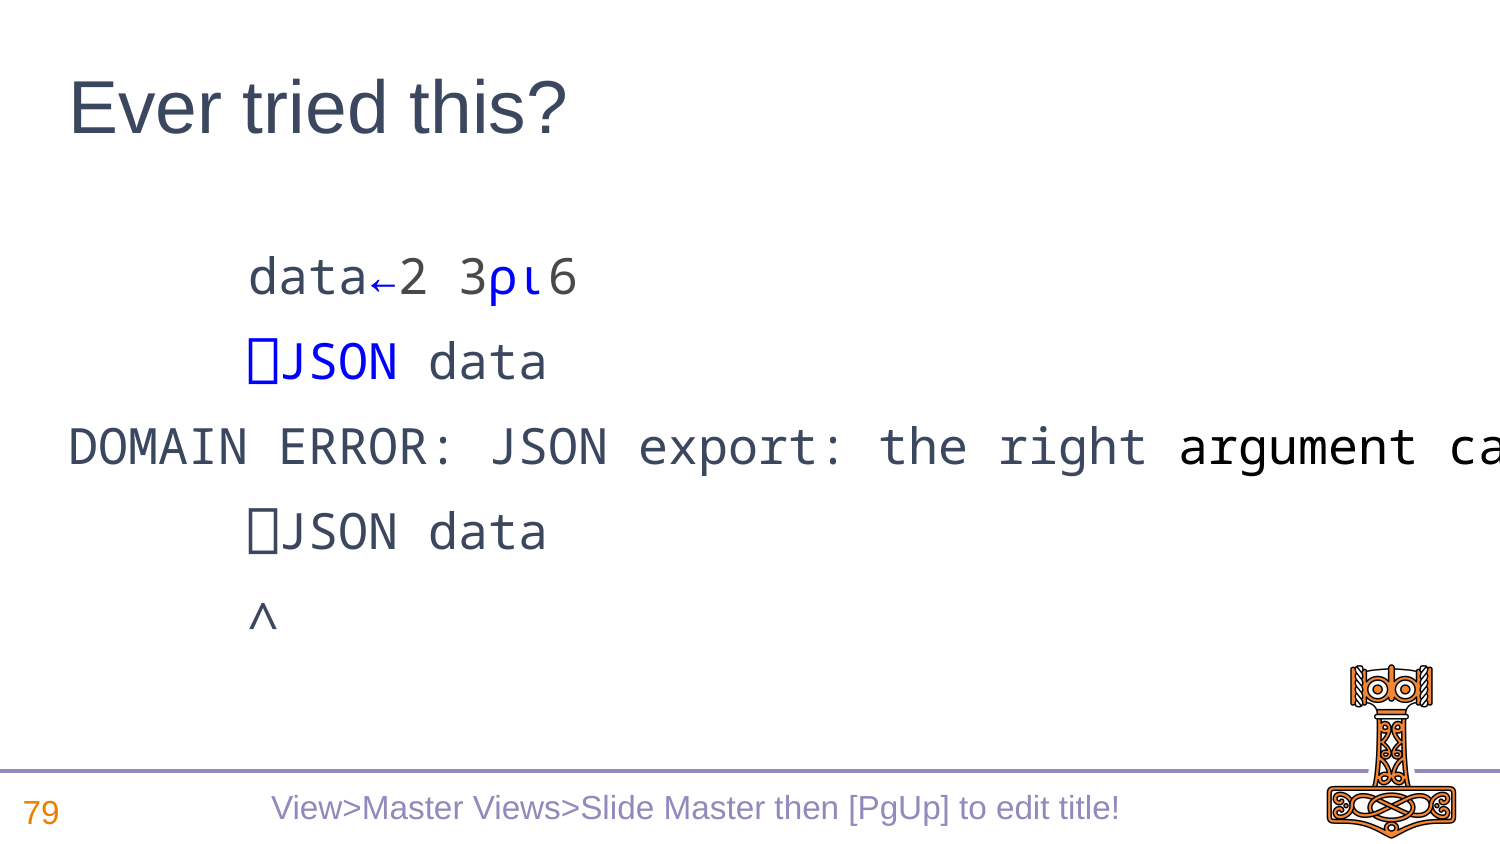

# Ever tried this?
      data←2 3⍴⍳6
      ⎕JSON data
DOMAIN ERROR: JSON export: the right argument cannot
      ⎕JSON data
      ∧